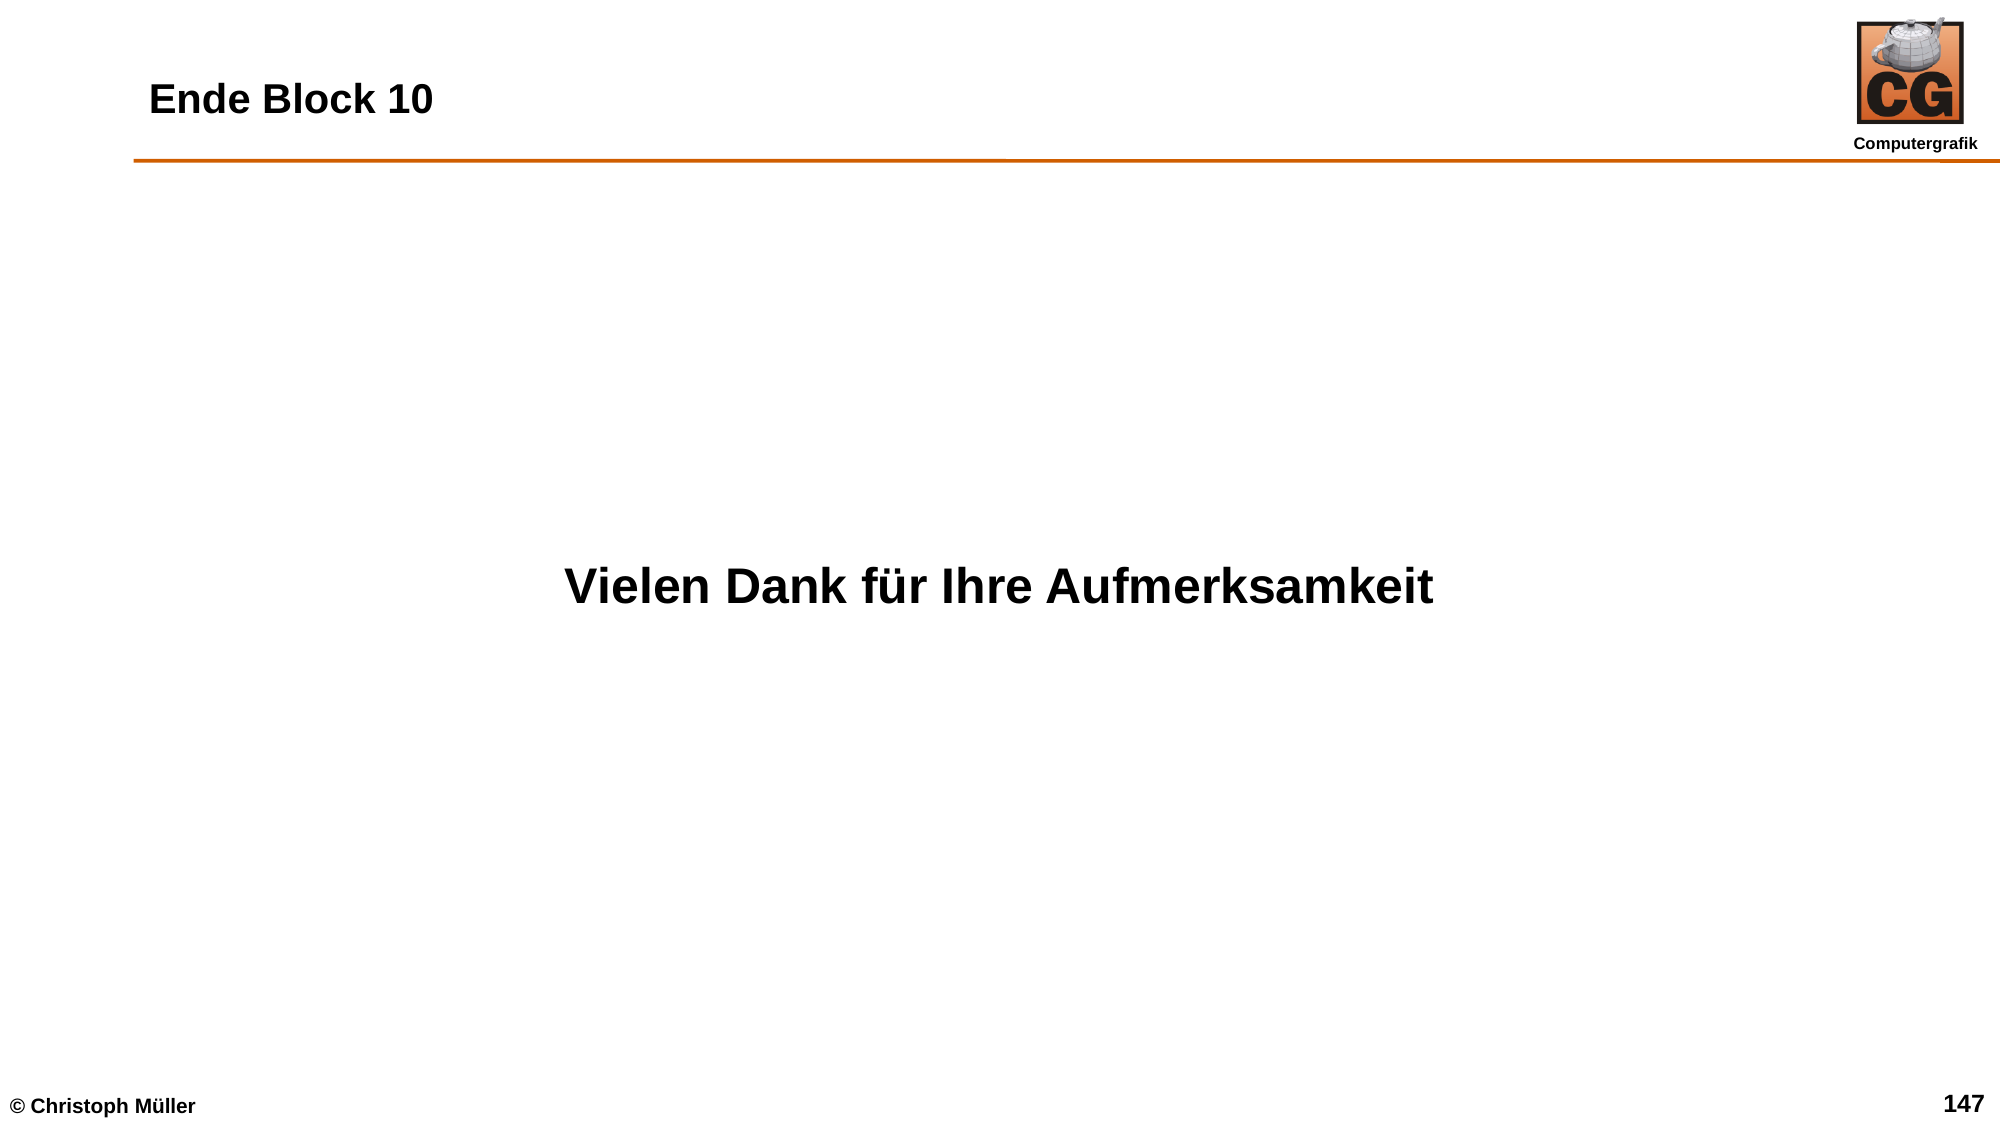

# Ende Block 10

Vielen Dank für Ihre Aufmerksamkeit